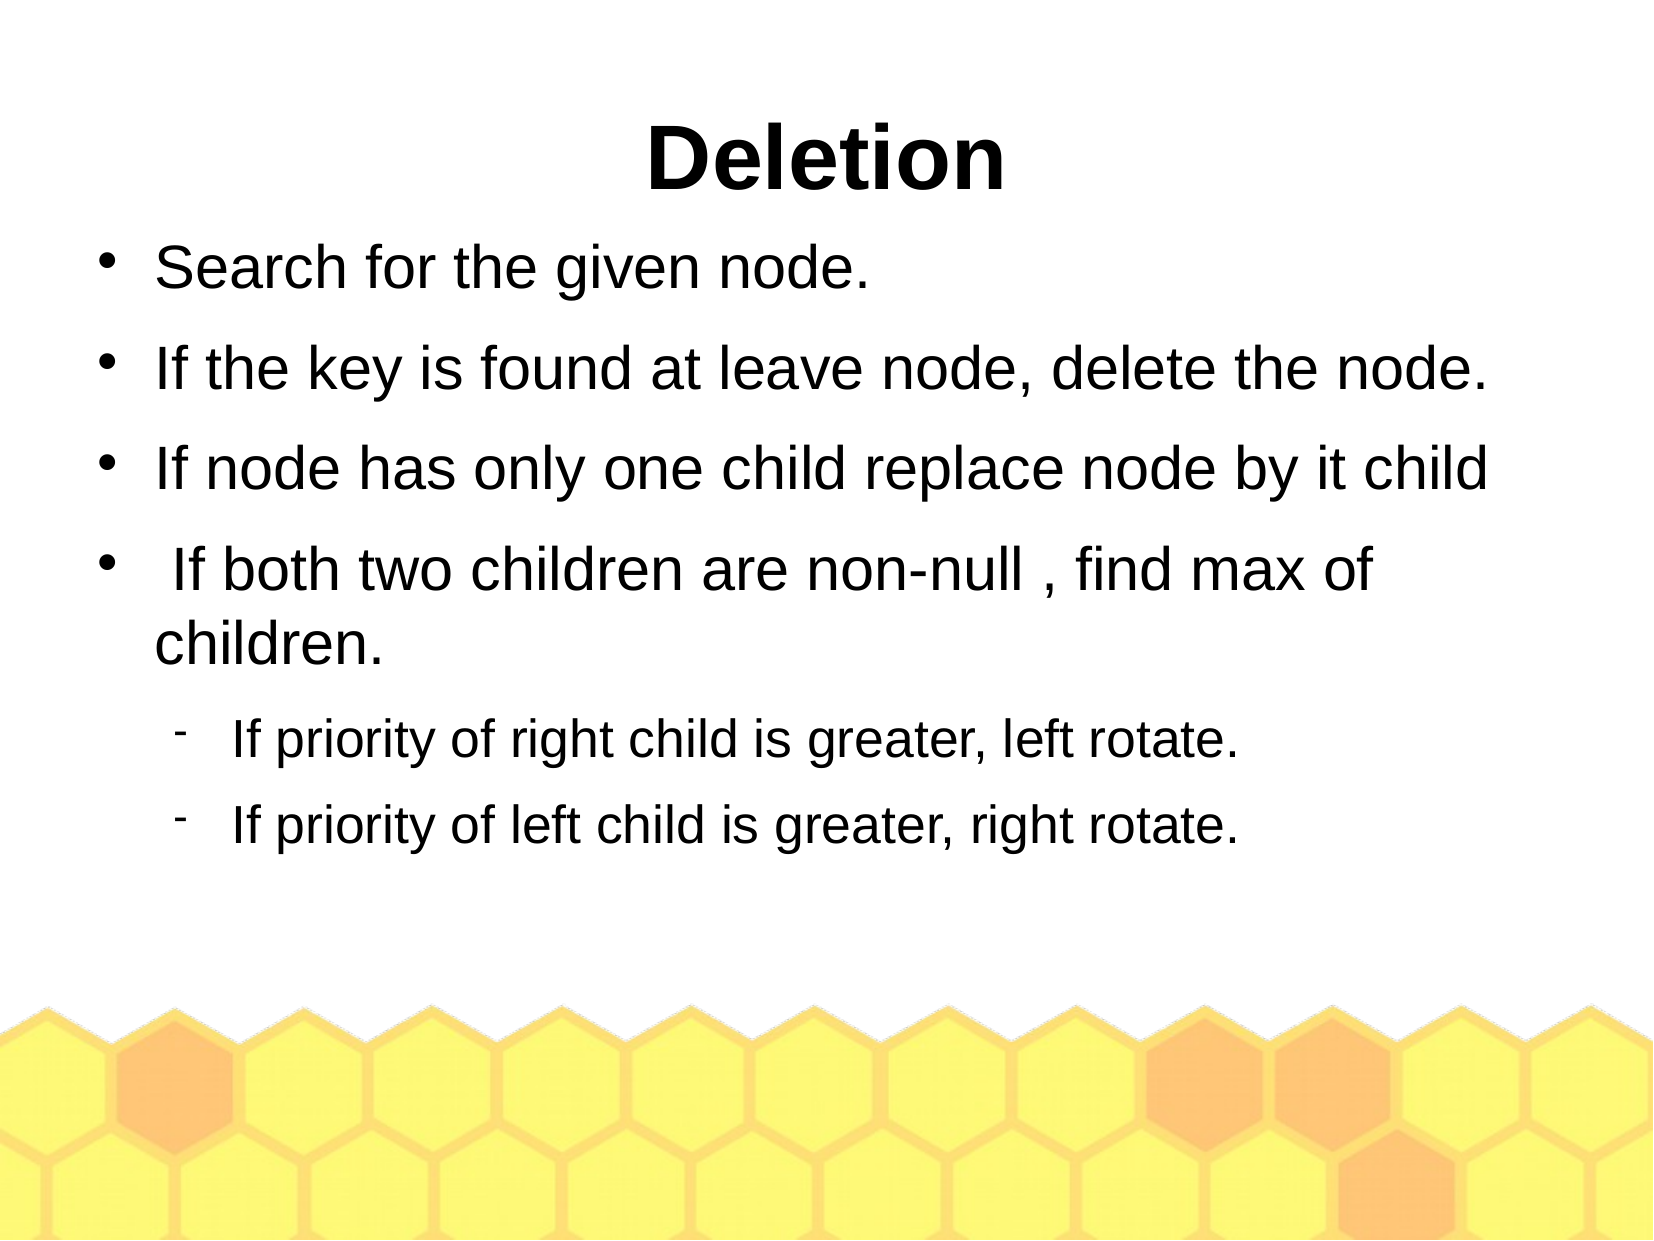

Deletion
Search for the given node.
If the key is found at leave node, delete the node.
If node has only one child replace node by it child
 If both two children are non-null , find max of children.
If priority of right child is greater, left rotate.
If priority of left child is greater, right rotate.